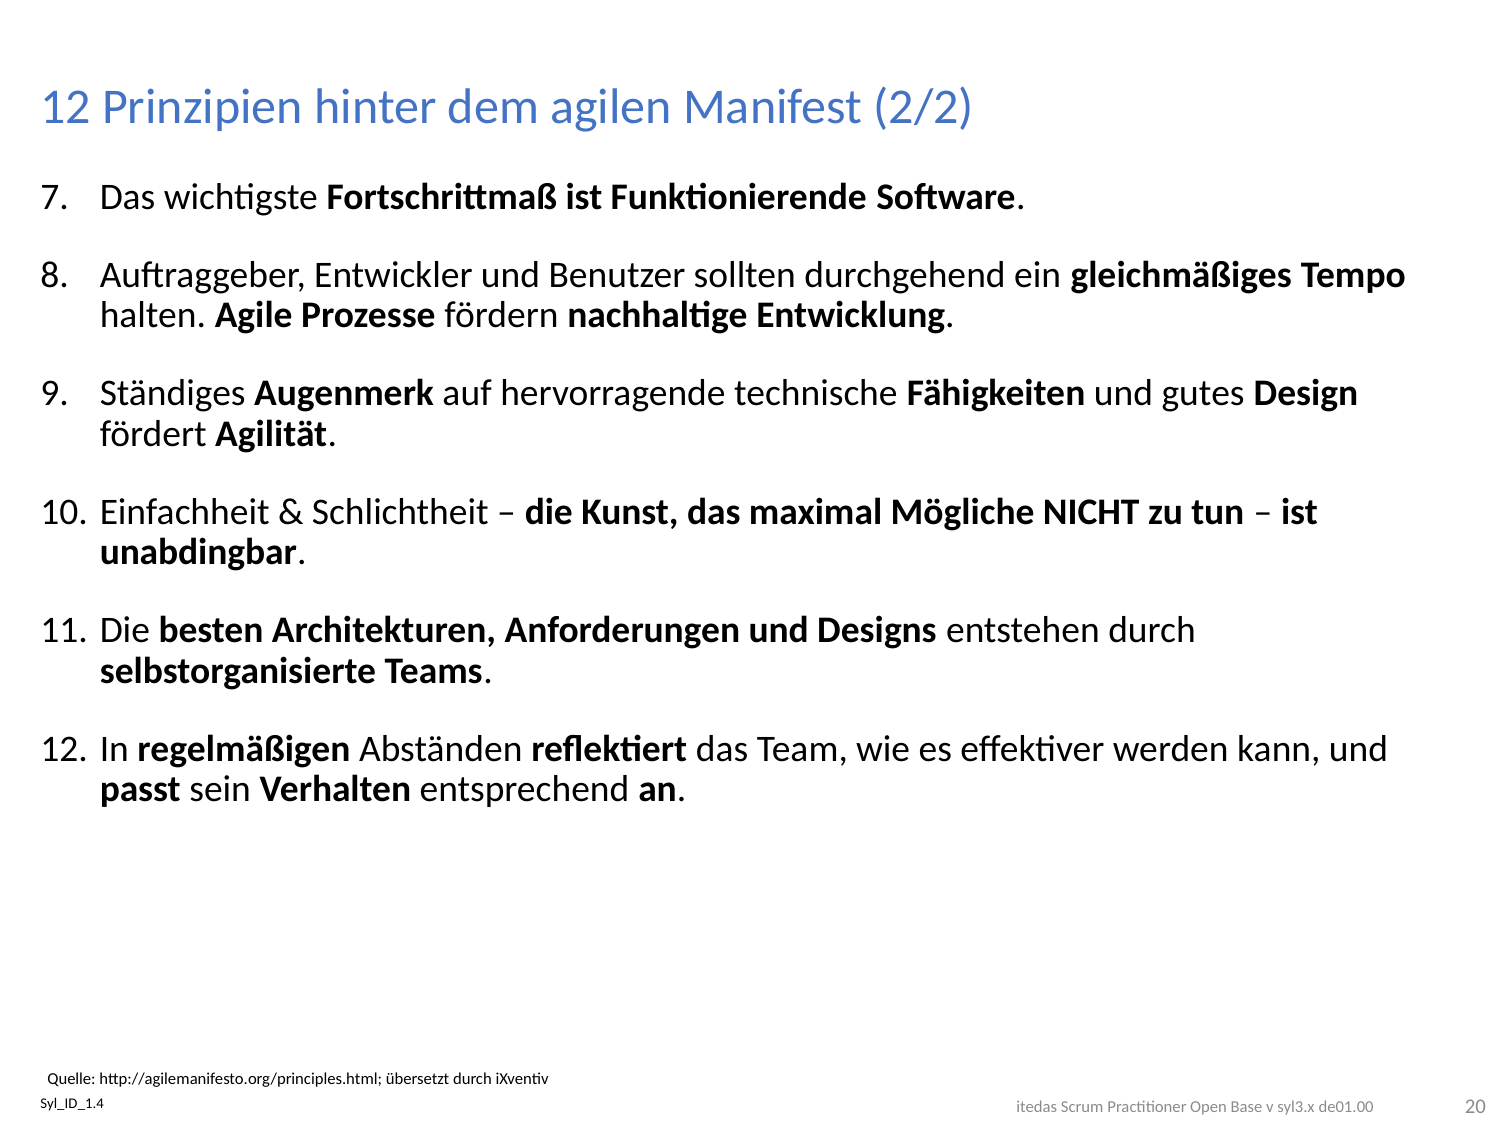

# 12 Prinzipien hinter dem agilen Manifest (2/2)
Das wichtigste Fortschrittmaß ist Funktionierende Software.
Auftraggeber, Entwickler und Benutzer sollten durchgehend ein gleichmäßiges Tempo halten. Agile Prozesse fördern nachhaltige Entwicklung.
Ständiges Augenmerk auf hervorragende technische Fähigkeiten und gutes Design fördert Agilität.
Einfachheit & Schlichtheit – die Kunst, das maximal Mögliche NICHT zu tun – ist unabdingbar.
Die besten Architekturen, Anforderungen und Designs entstehen durch selbstorganisierte Teams.
In regelmäßigen Abständen reflektiert das Team, wie es effektiver werden kann, und passt sein Verhalten entsprechend an.

Quelle: http://agilemanifesto.org/principles.html; übersetzt durch iXventiv
20
Syl_ID_1.4
itedas Scrum Practitioner Open Base v syl3.x de01.00